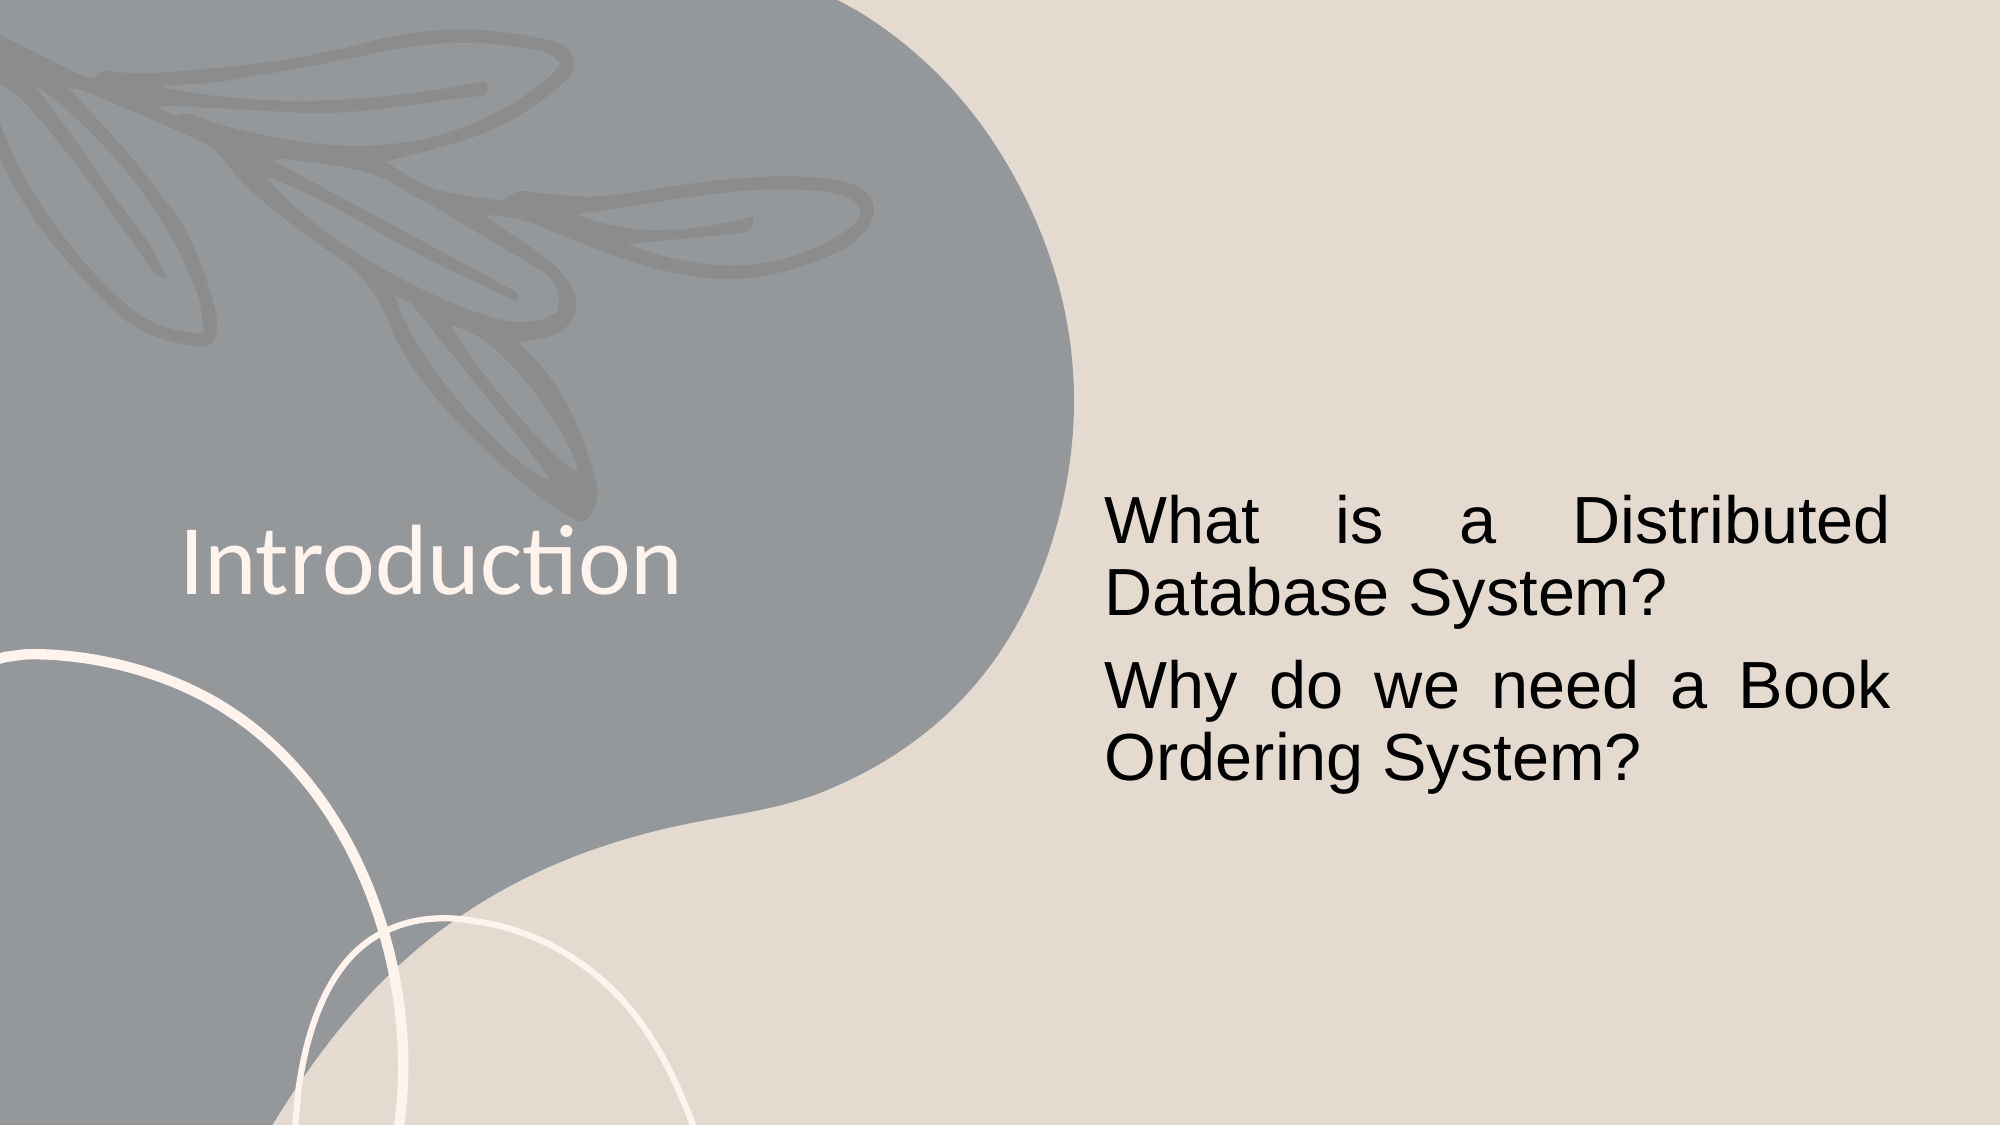

# Introduction
What is a Distributed Database System?
Why do we need a Book Ordering System?